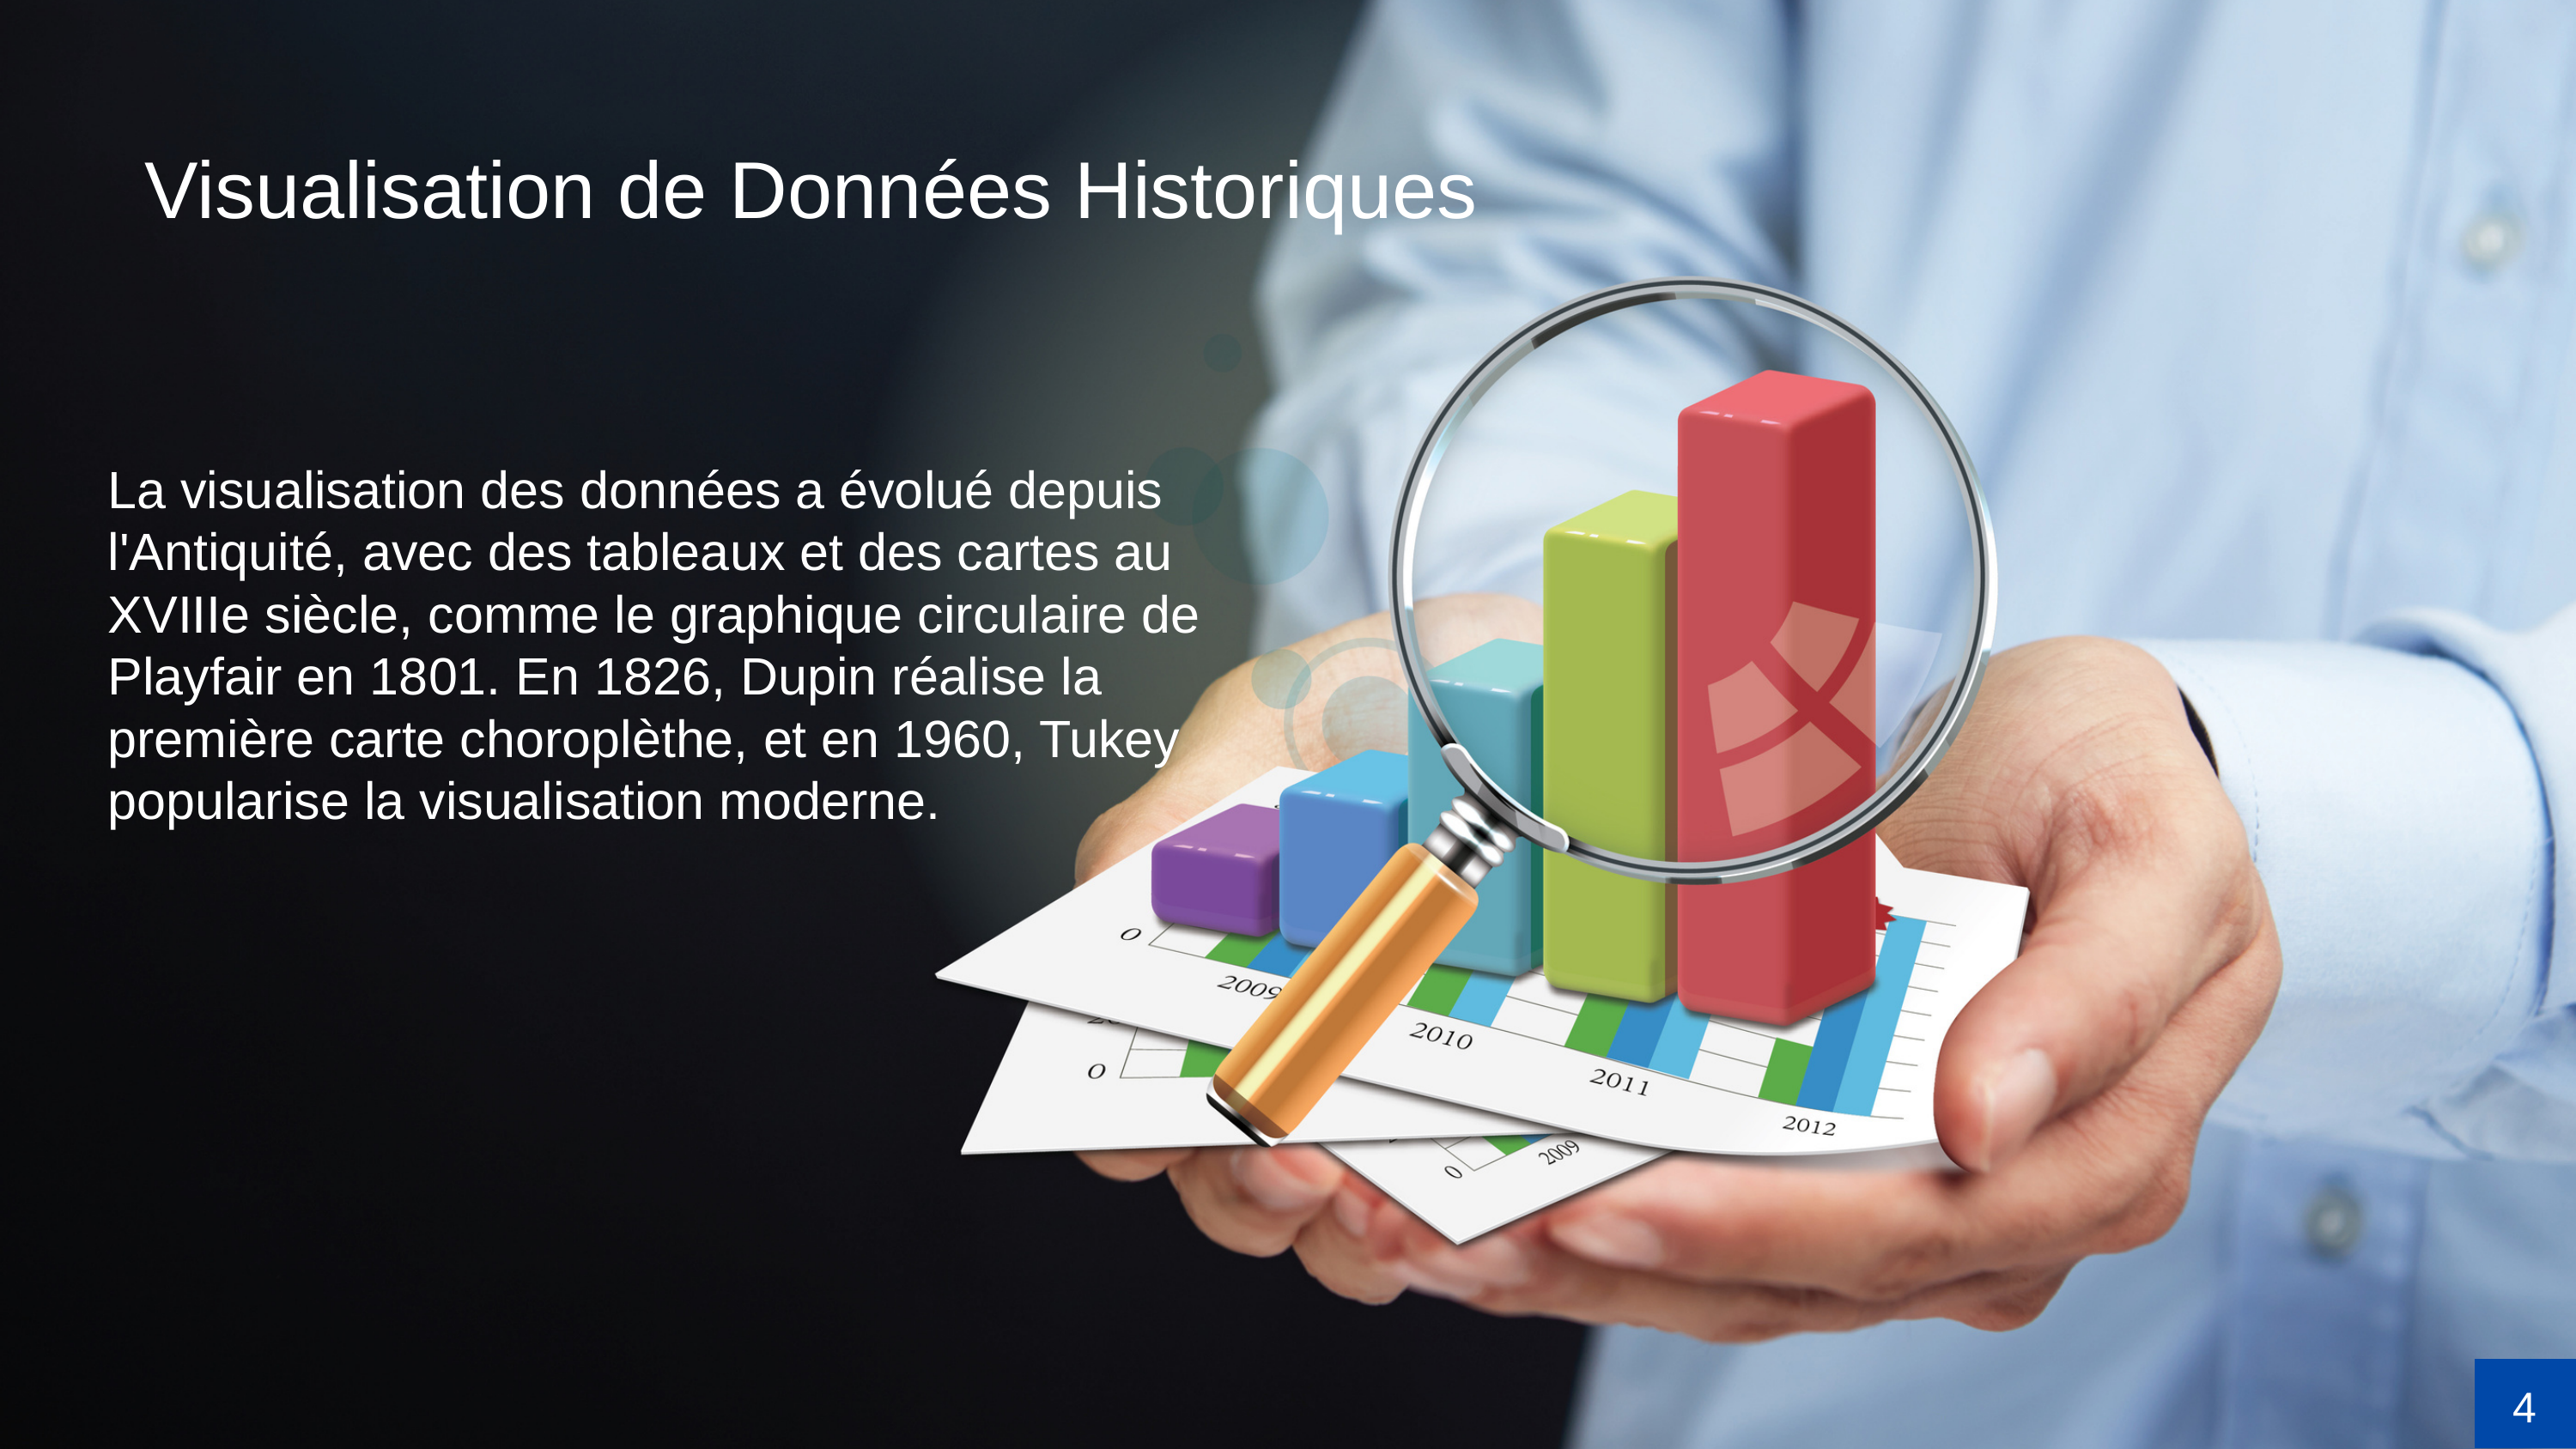

Visualisation de Données Historiques
La visualisation des données a évolué depuis l'Antiquité, avec des tableaux et des cartes au XVIIIe siècle, comme le graphique circulaire de Playfair en 1801. En 1826, Dupin réalise la première carte choroplèthe, et en 1960, Tukey popularise la visualisation moderne.

4